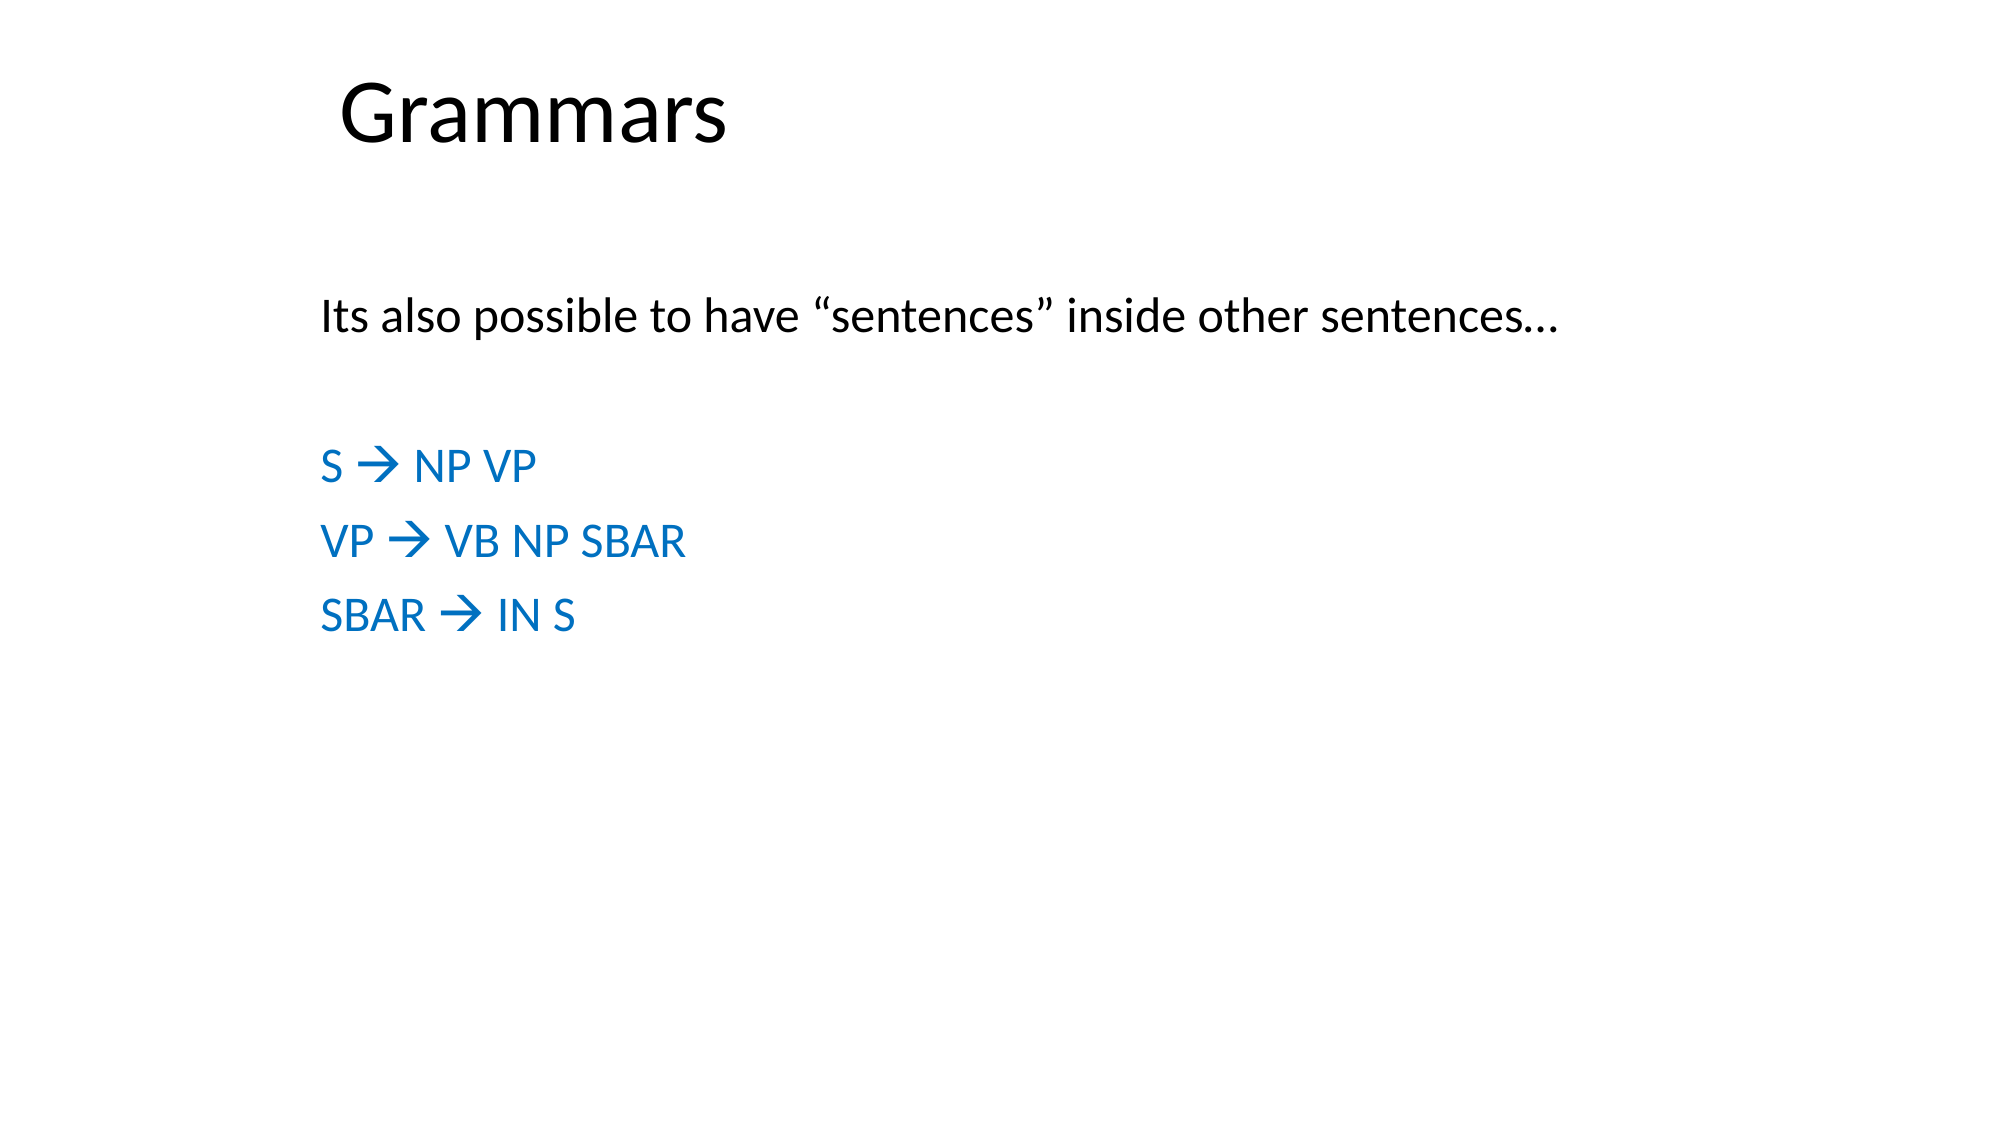

# Grammars

Its also possible to have “sentences” inside other sentences…

S 🡪 NP VP
VP 🡪 VB NP SBAR
SBAR 🡪 IN S